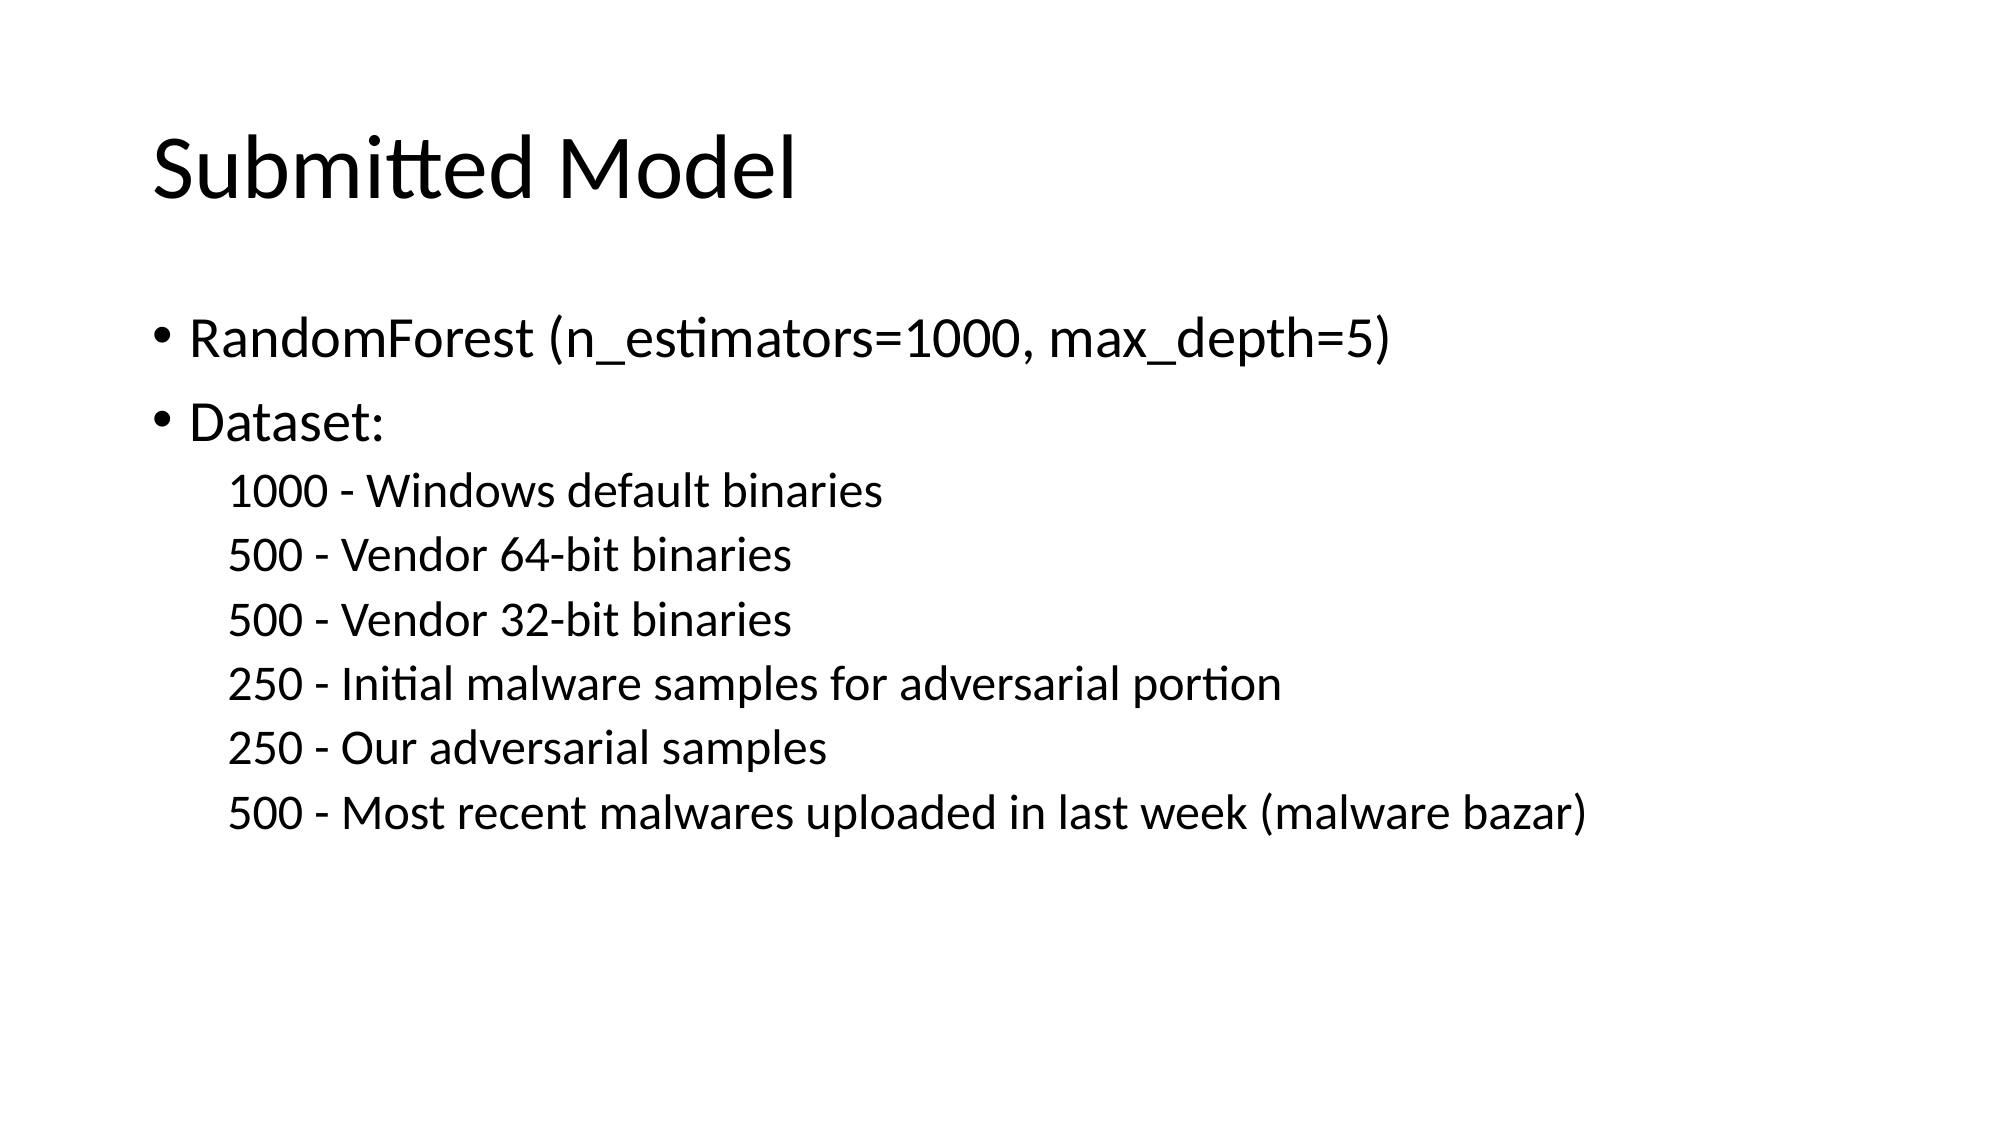

# Submitted Model
RandomForest (n_estimators=1000, max_depth=5)
Dataset:
1000 - Windows default binaries
500 - Vendor 64-bit binaries
500 - Vendor 32-bit binaries
250 - Initial malware samples for adversarial portion
250 - Our adversarial samples
500 - Most recent malwares uploaded in last week (malware bazar)